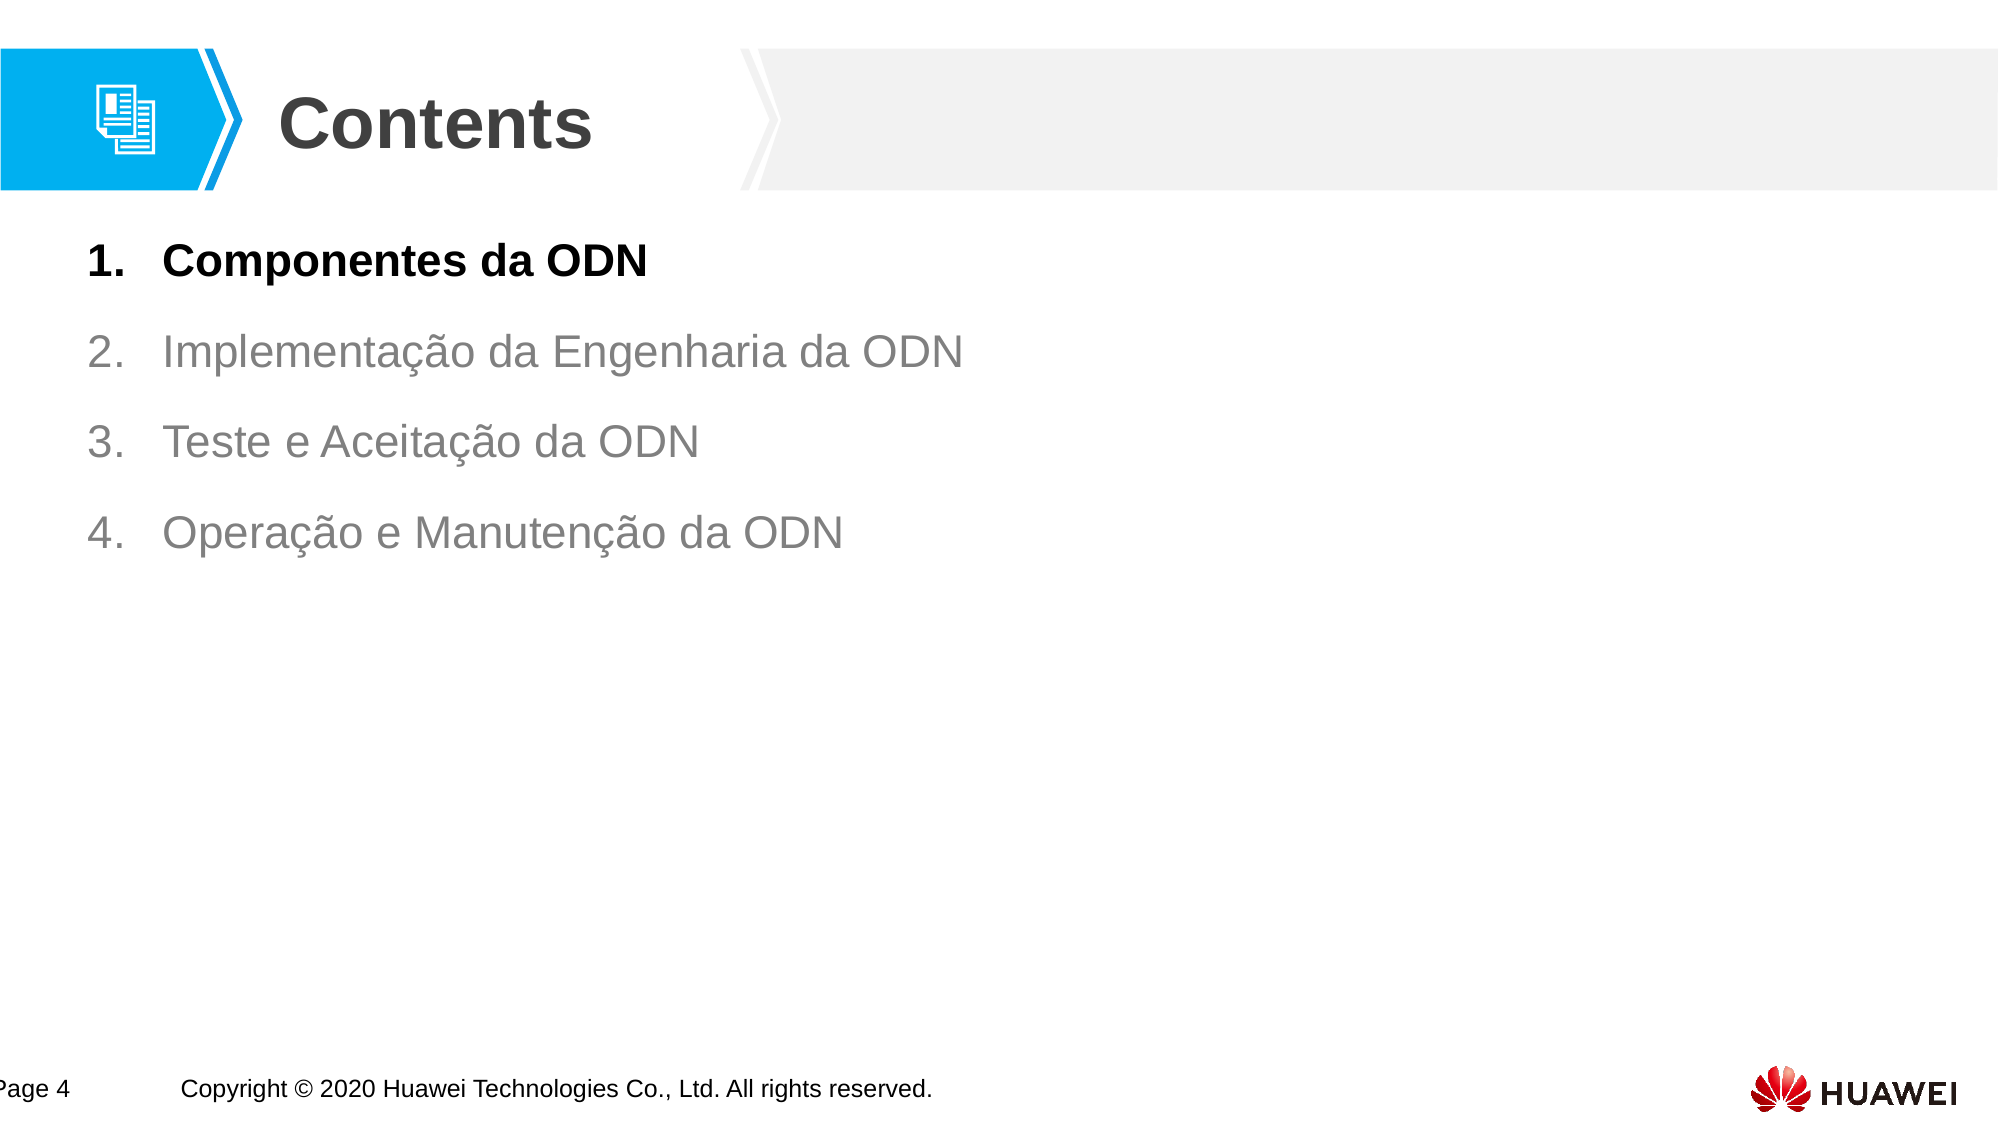

Componentes da ODN
Implementação da Engenharia da ODN
Teste e Aceitação da ODN
Operação e Manutenção da ODN